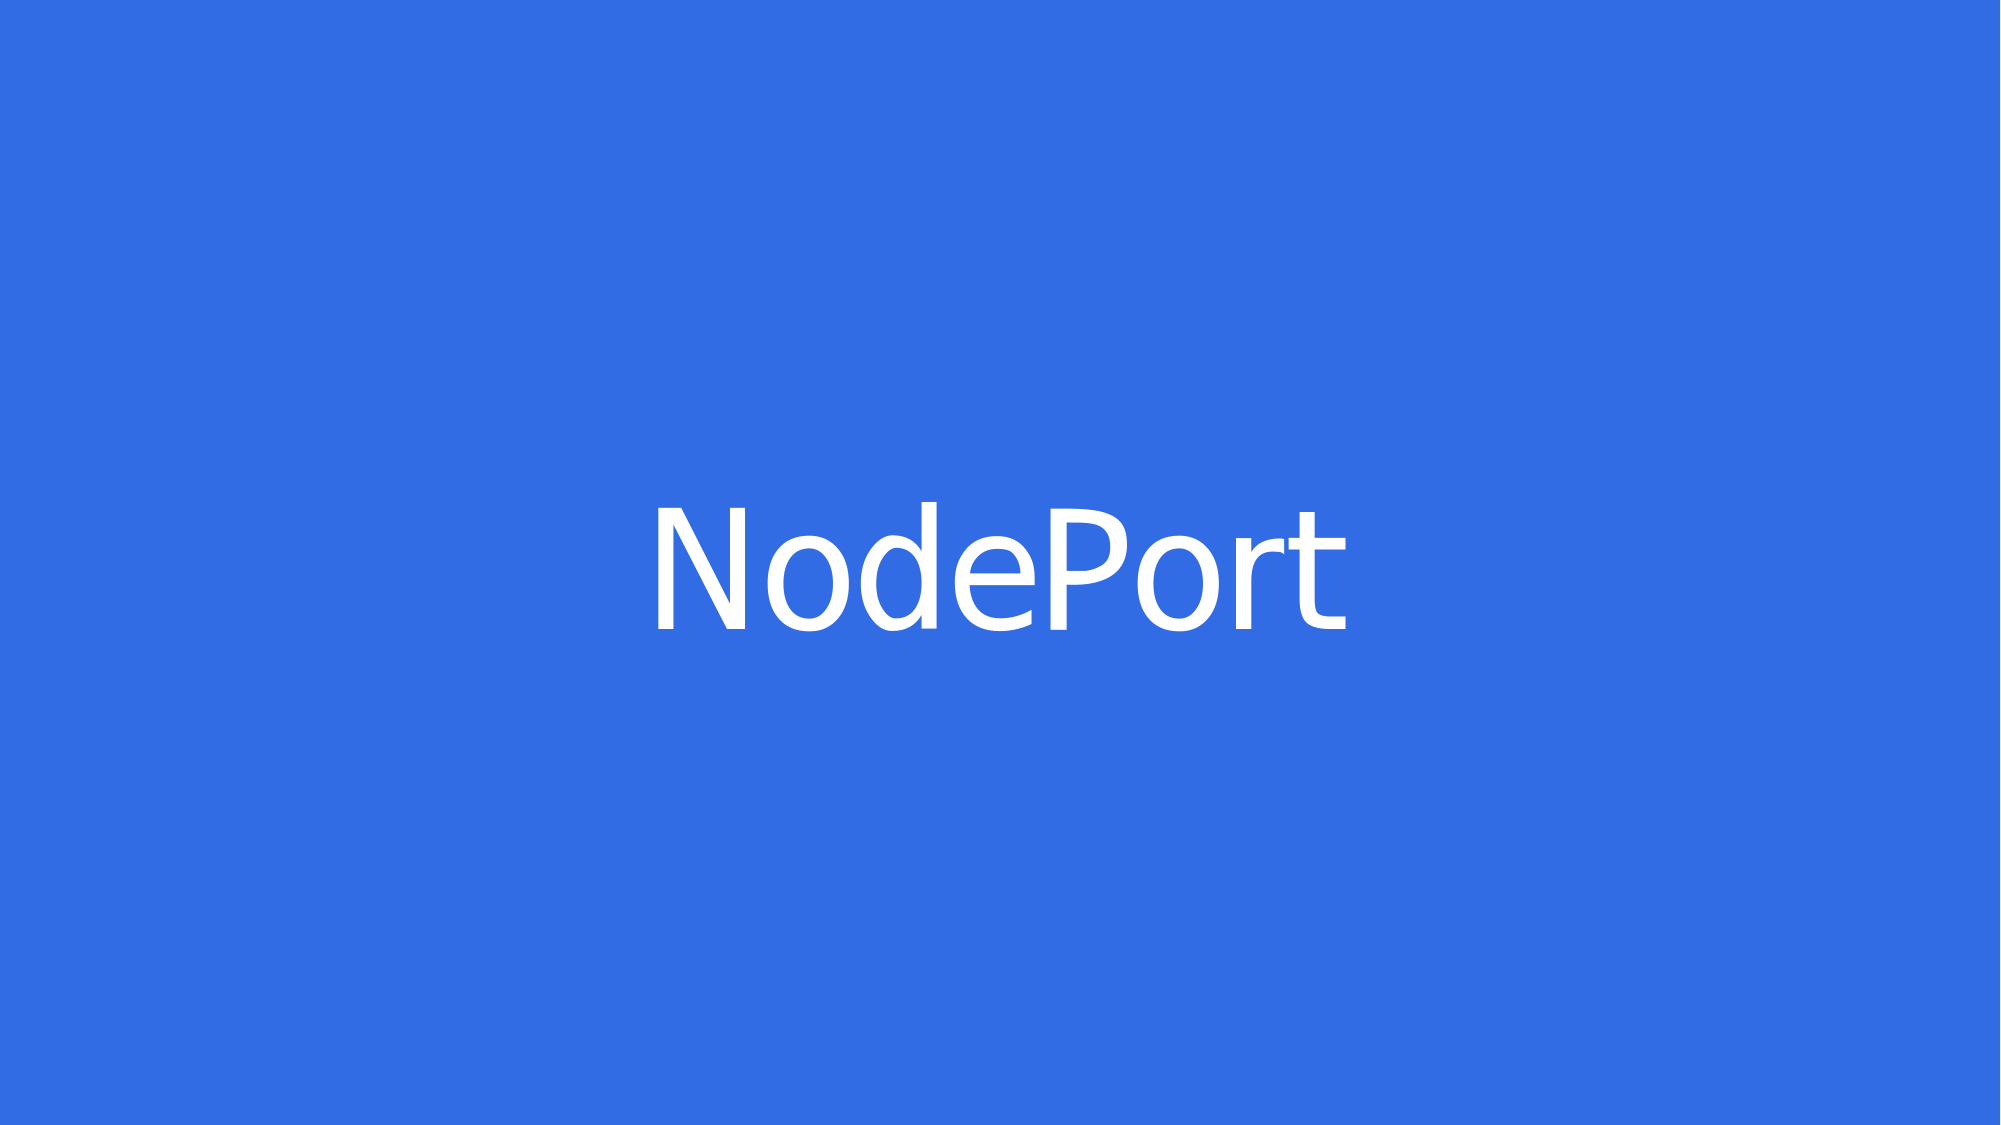

# NodePort
Copyright © Thinknyx Technologies LLP